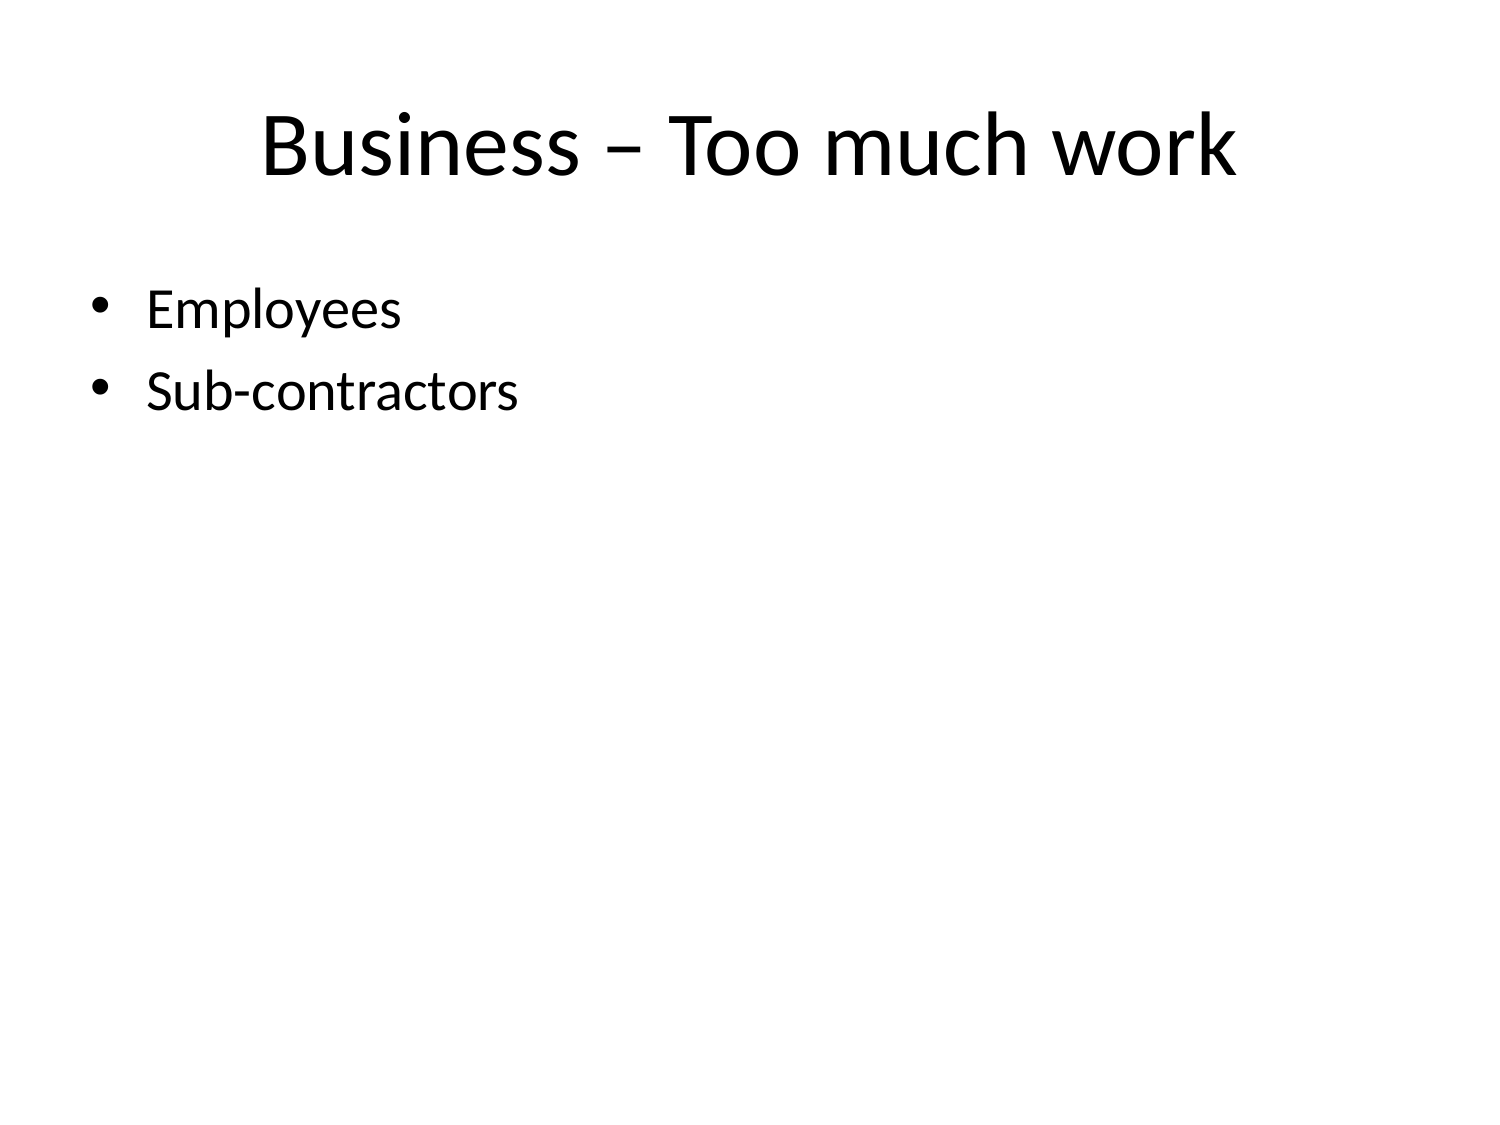

# Business – Too much work

Employees
Sub-contractors